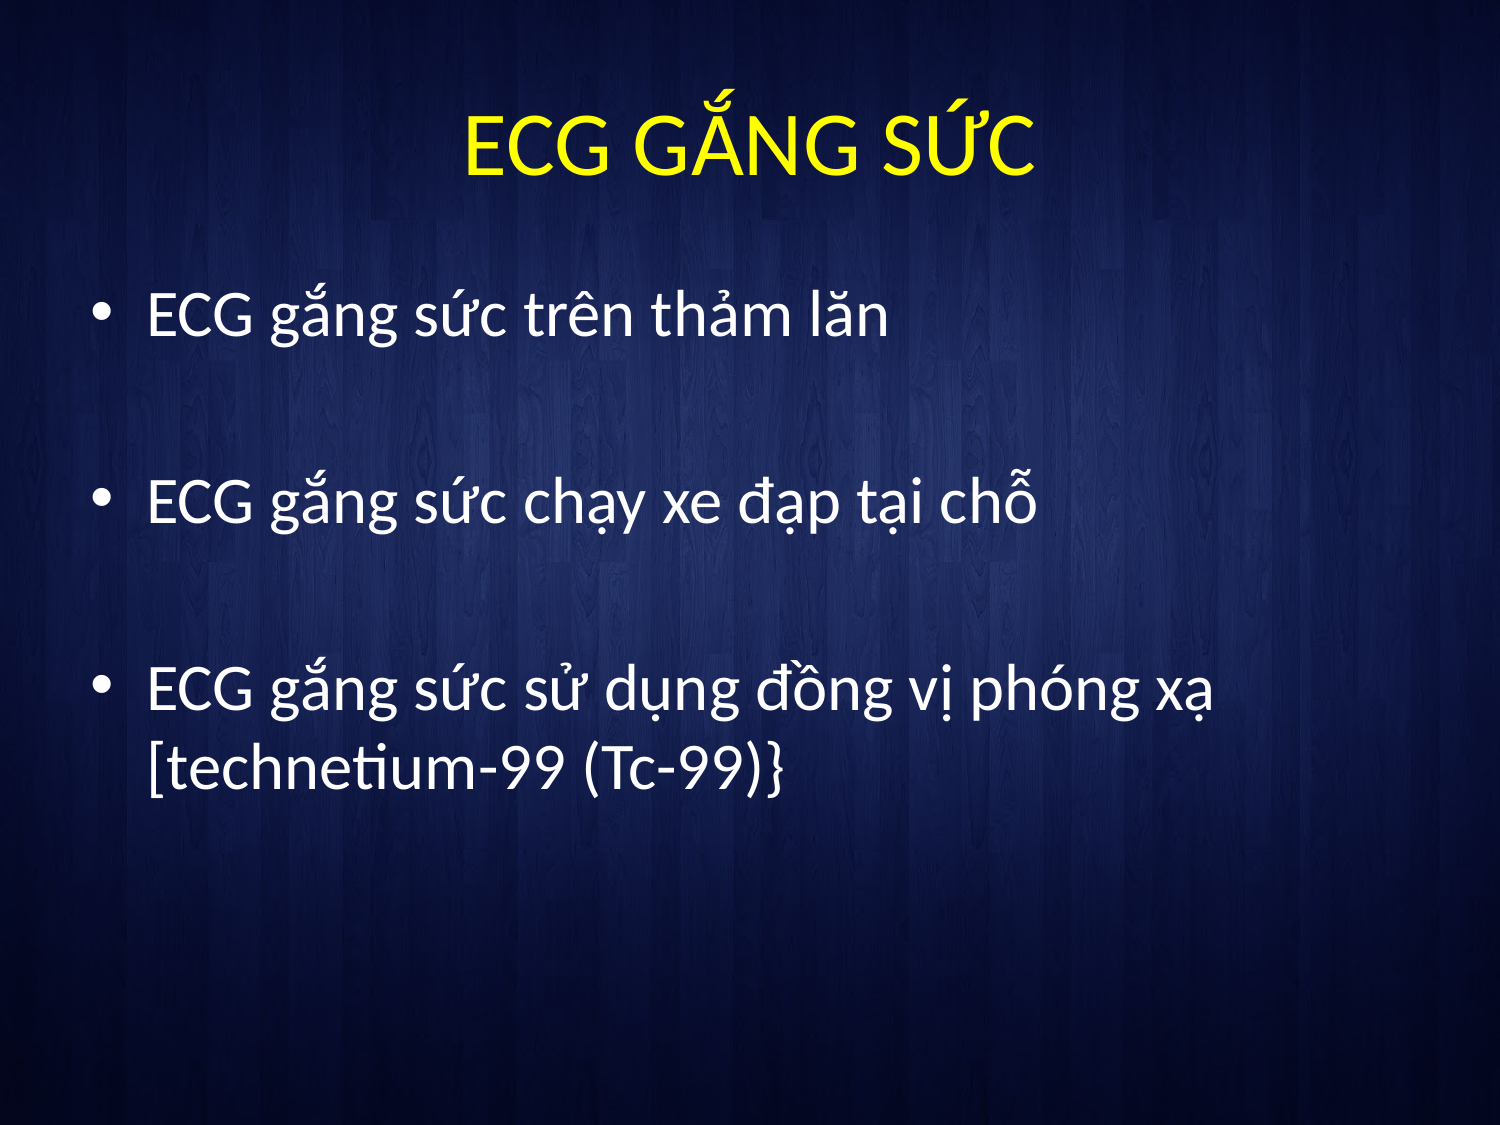

# ECG GẮNG SỨC
ECG gắng sức trên thảm lăn

ECG gắng sức chạy xe đạp tại chỗ

ECG gắng sức sử dụng đồng vị phóng xạ [technetium-99 (Tc-99)}